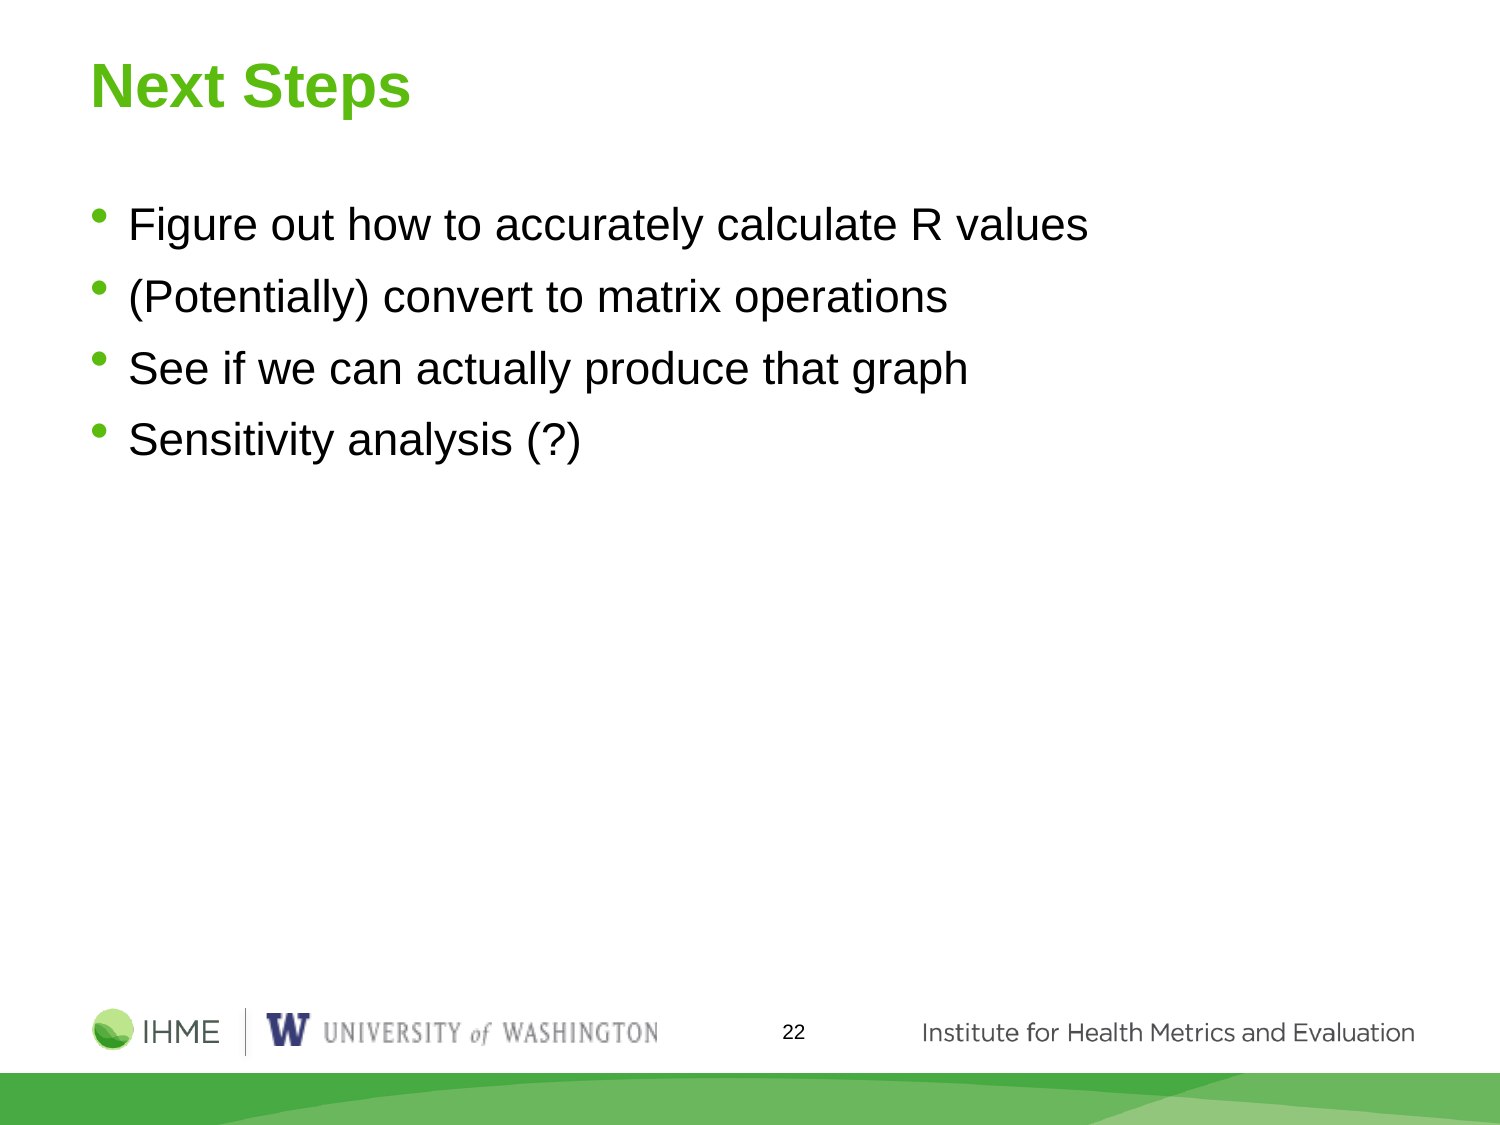

# Next Steps
Figure out how to accurately calculate R values
(Potentially) convert to matrix operations
See if we can actually produce that graph
Sensitivity analysis (?)
22